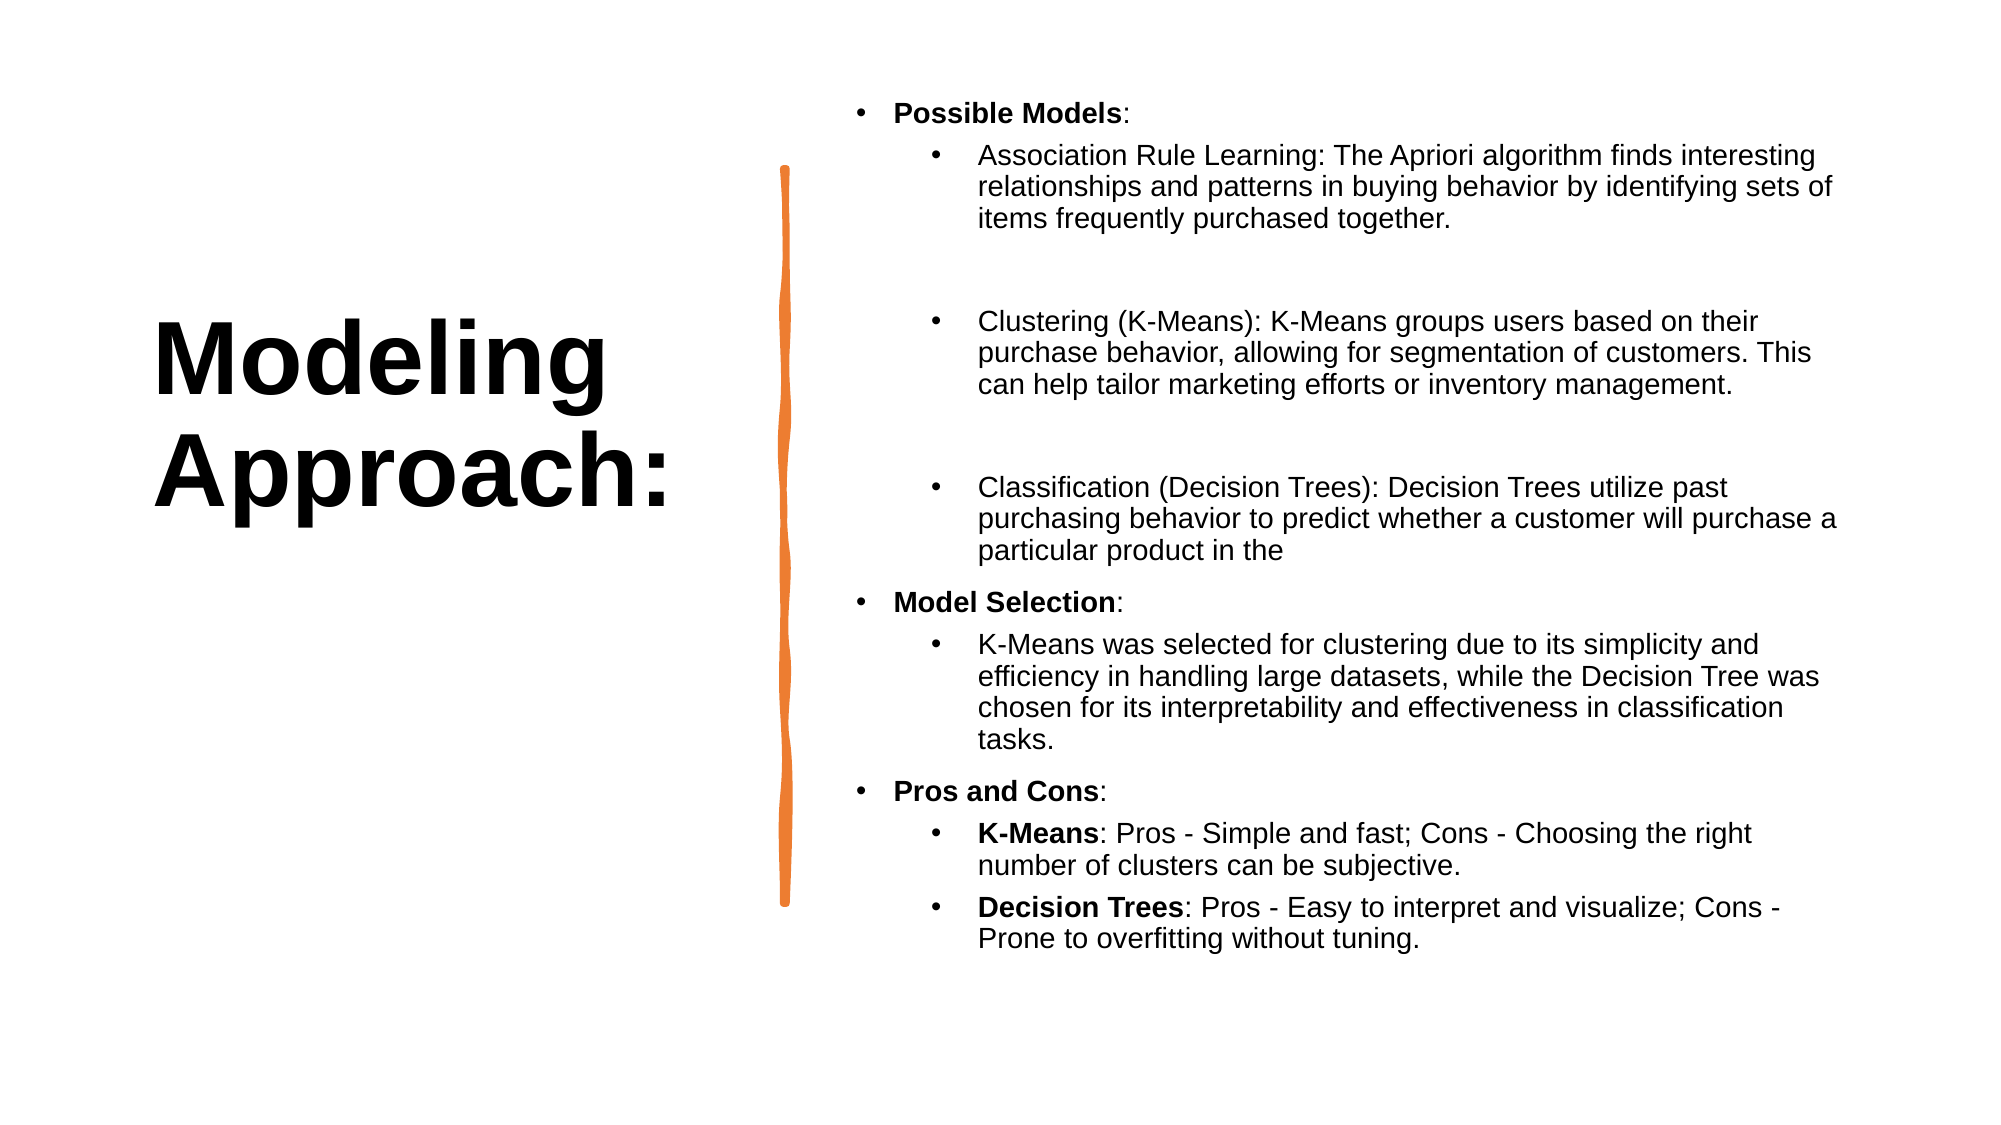

# Modeling Approach:
Possible Models:
Association Rule Learning: The Apriori algorithm finds interesting relationships and patterns in buying behavior by identifying sets of items frequently purchased together.

Clustering (K-Means): K-Means groups users based on their purchase behavior, allowing for segmentation of customers. This can help tailor marketing efforts or inventory management.

Classification (Decision Trees): Decision Trees utilize past purchasing behavior to predict whether a customer will purchase a particular product in the
Model Selection:
K-Means was selected for clustering due to its simplicity and efficiency in handling large datasets, while the Decision Tree was chosen for its interpretability and effectiveness in classification tasks.
Pros and Cons:
K-Means: Pros - Simple and fast; Cons - Choosing the right number of clusters can be subjective.
Decision Trees: Pros - Easy to interpret and visualize; Cons - Prone to overfitting without tuning.